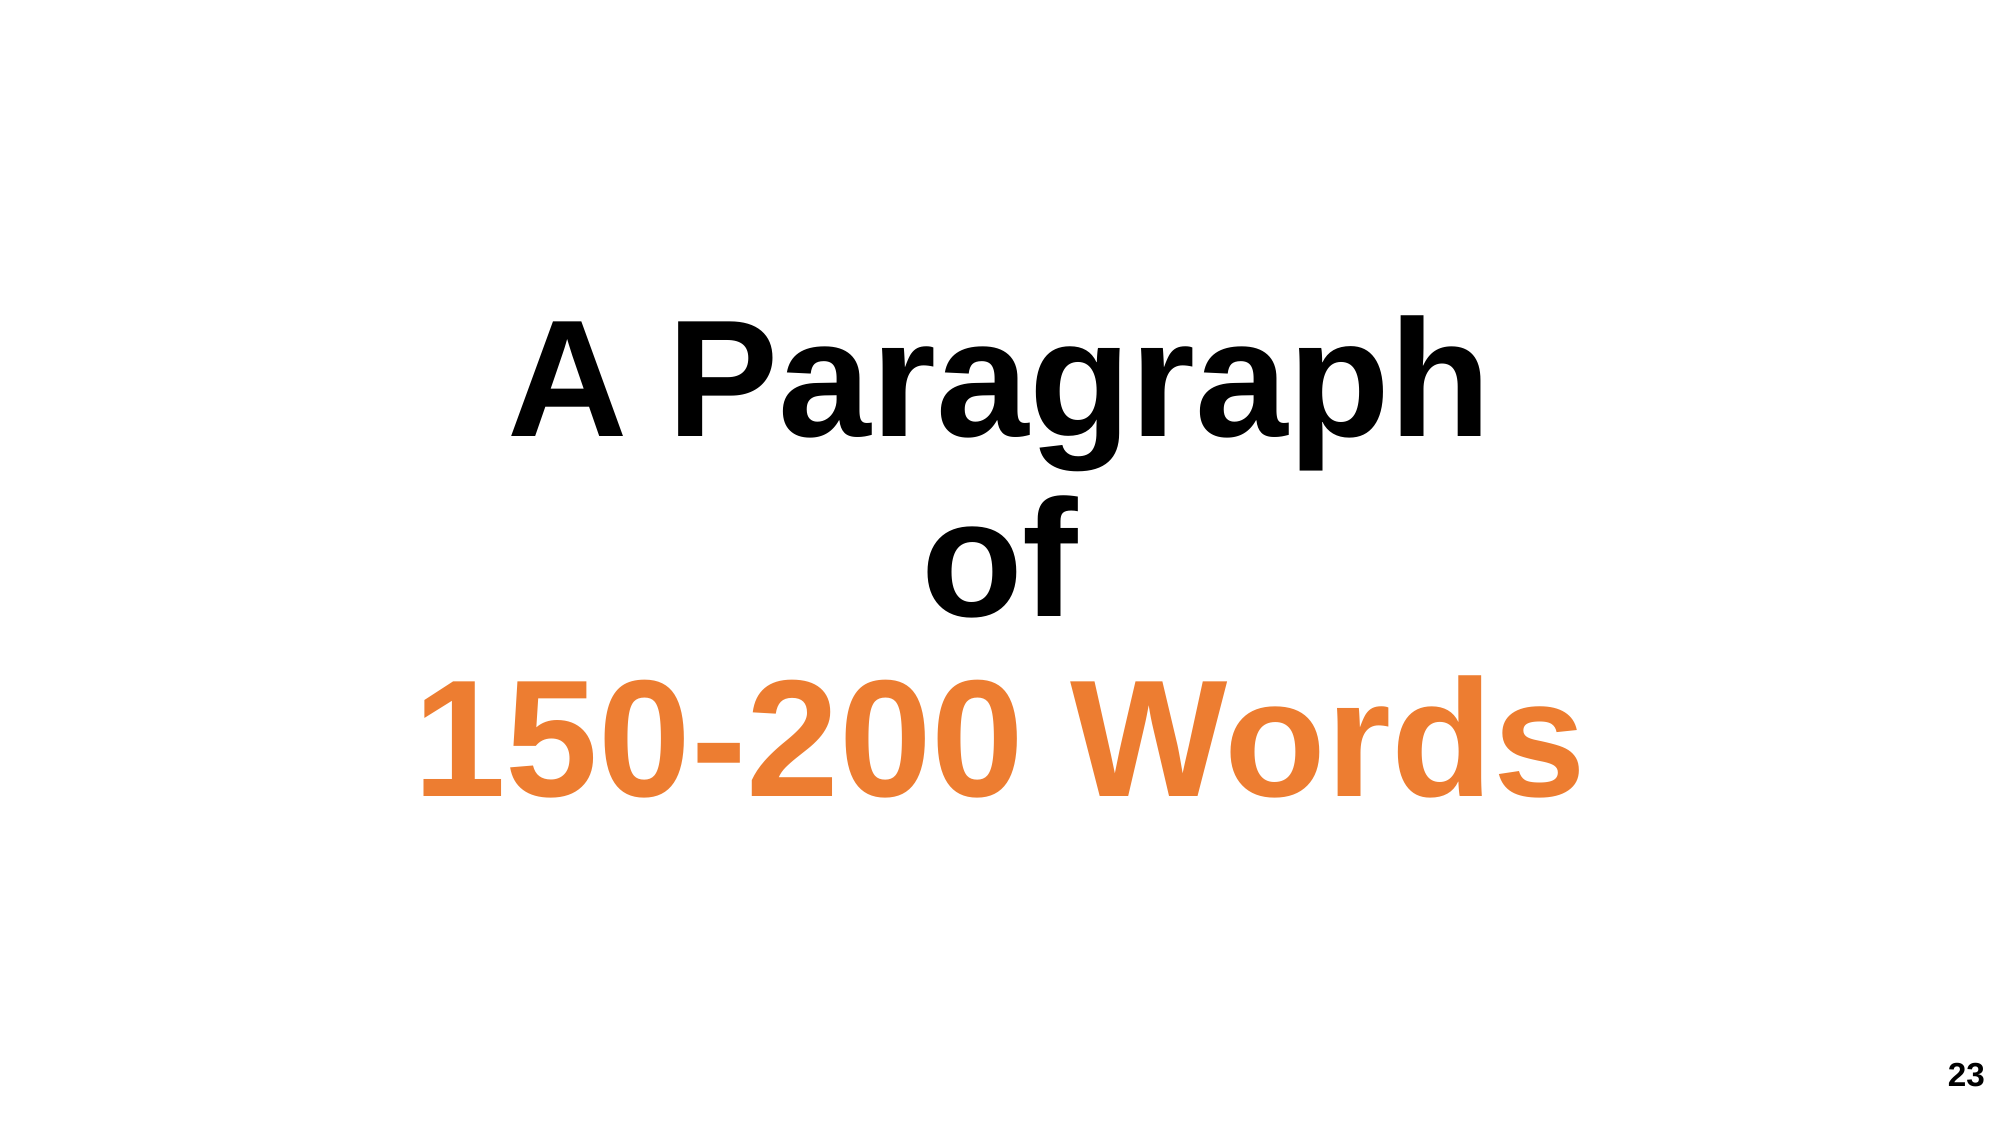

# A Paragraph of 150-200 Words
23